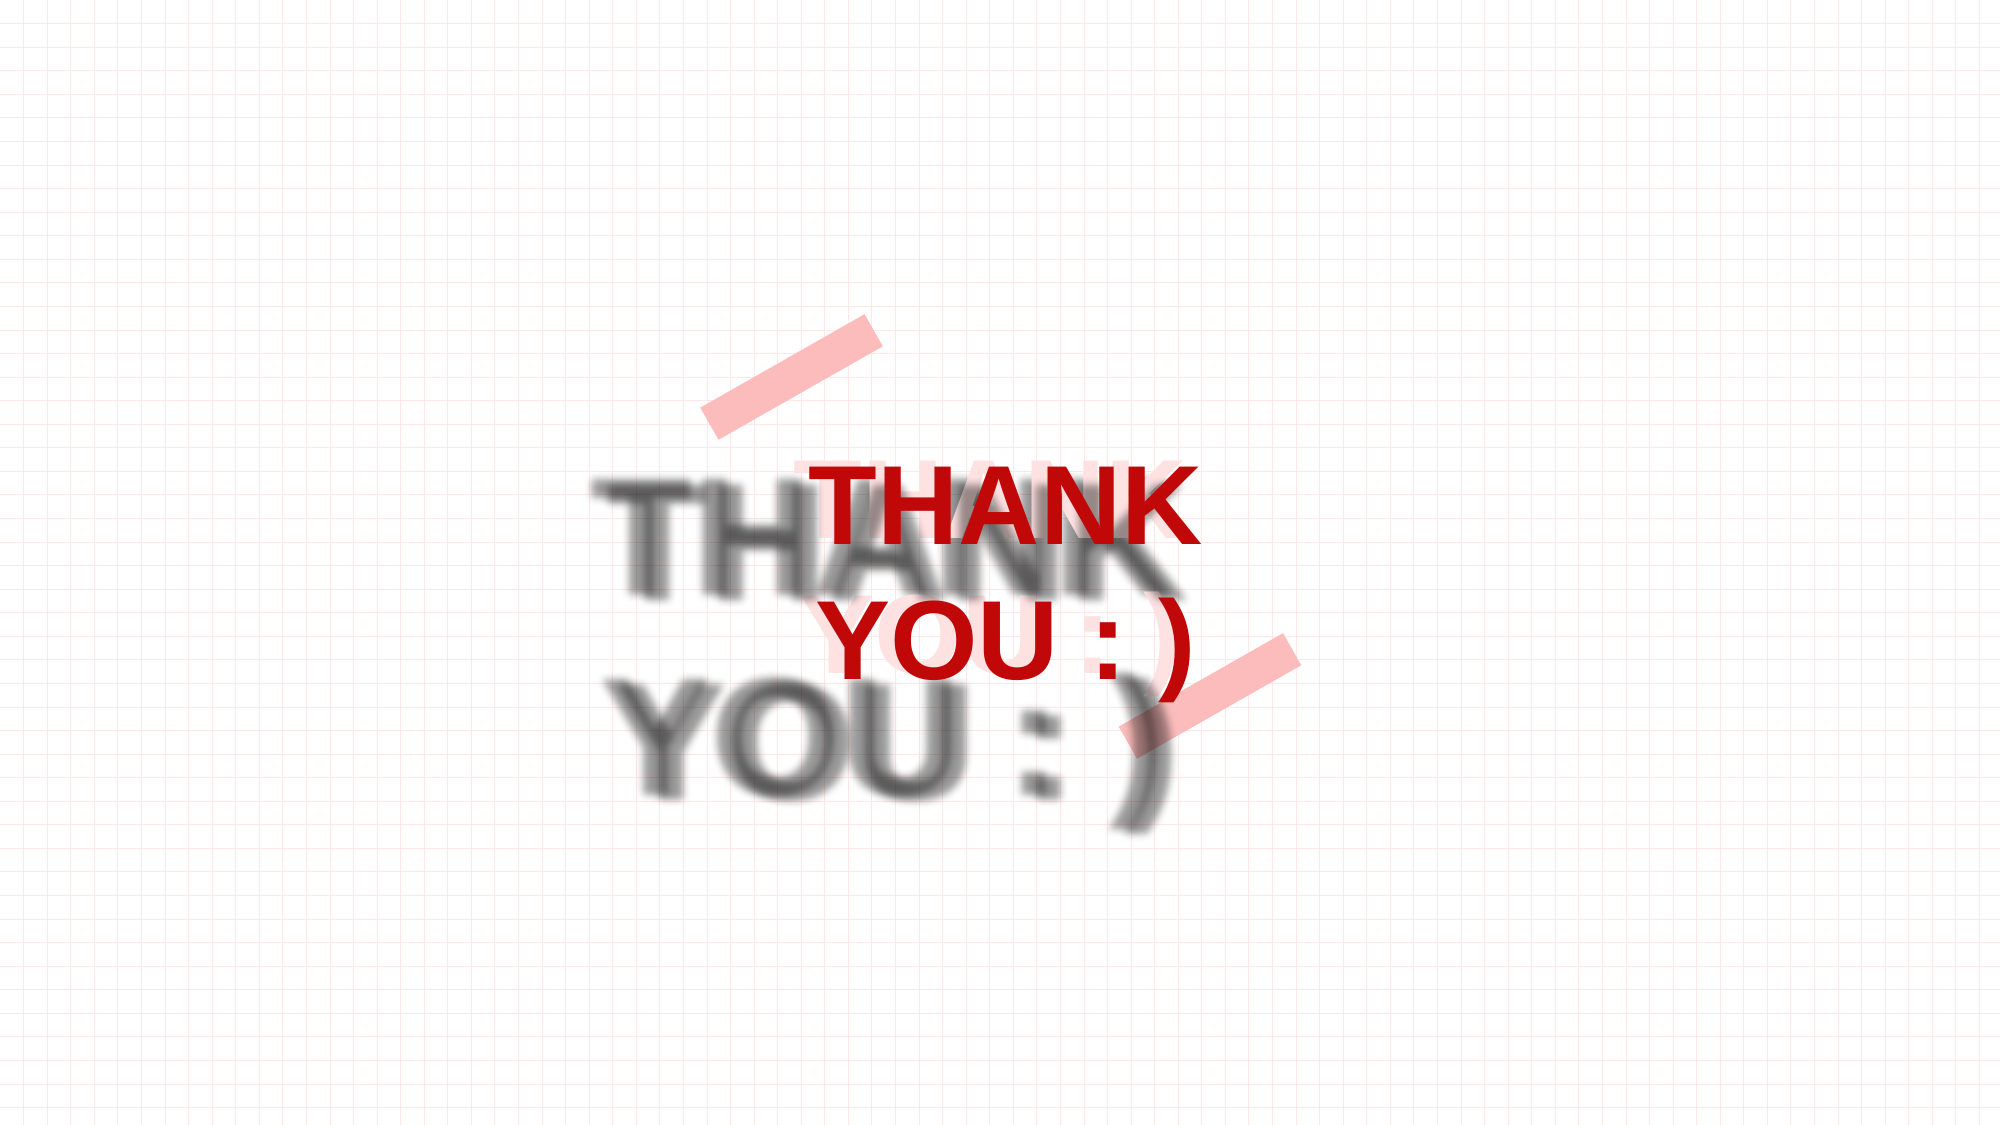

THANK
YOU : )
THANK
YOU : )